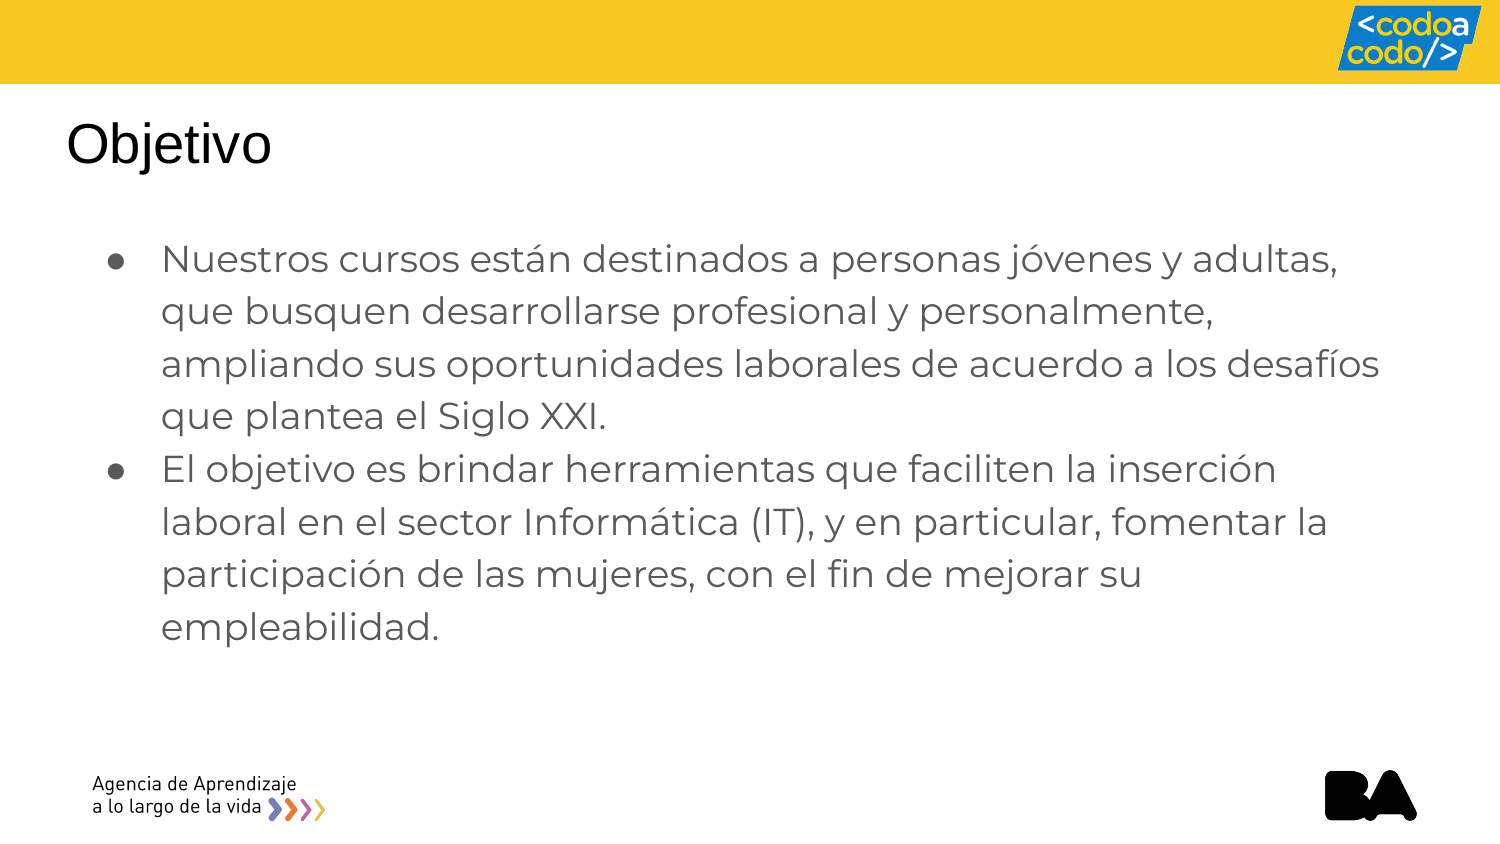

# Objetivo
Nuestros cursos están destinados a personas jóvenes y adultas, que busquen desarrollarse profesional y personalmente, ampliando sus oportunidades laborales de acuerdo a los desafíos que plantea el Siglo XXI.
El objetivo es brindar herramientas que faciliten la inserción laboral en el sector Informática (IT), y en particular, fomentar la participación de las mujeres, con el fin de mejorar su empleabilidad.